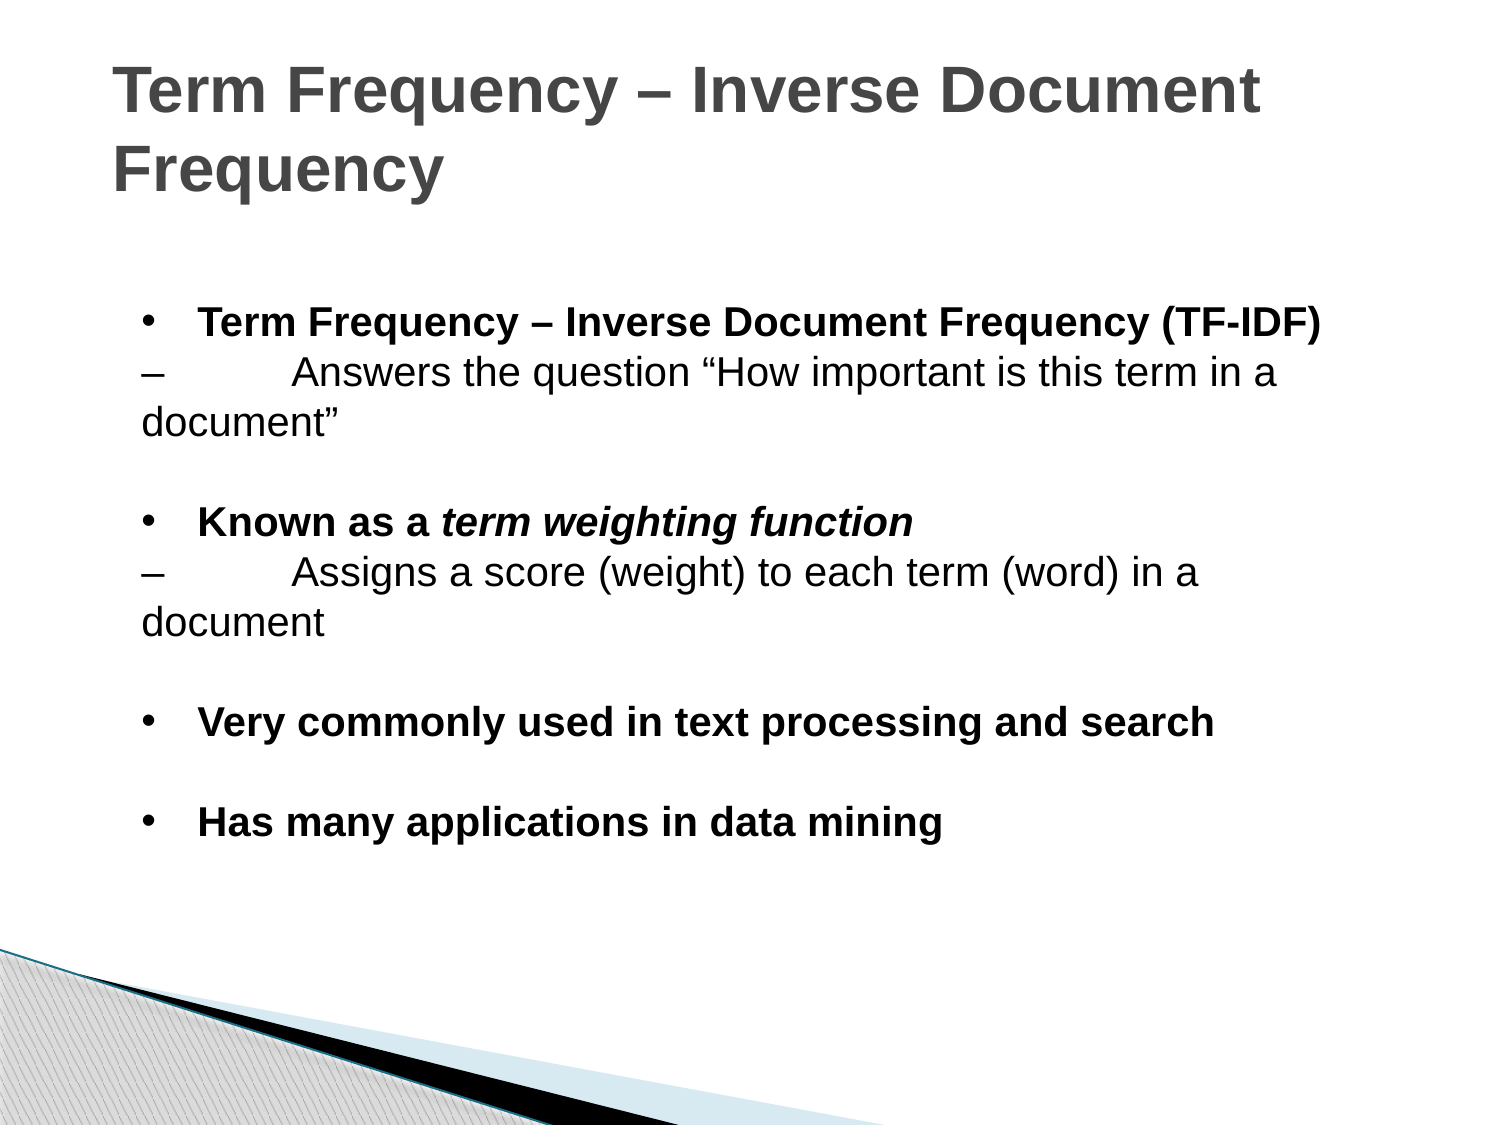

# Term Frequency – Inverse Document Frequency

Term Frequency – Inverse Document Frequency (TF-IDF)
– 	Answers the question “How important is this term in a 	document”

Known as a term weighting function
– 	Assigns a score (weight) to each term (word) in a document

Very commonly used in text processing and search

Has many applications in data mining